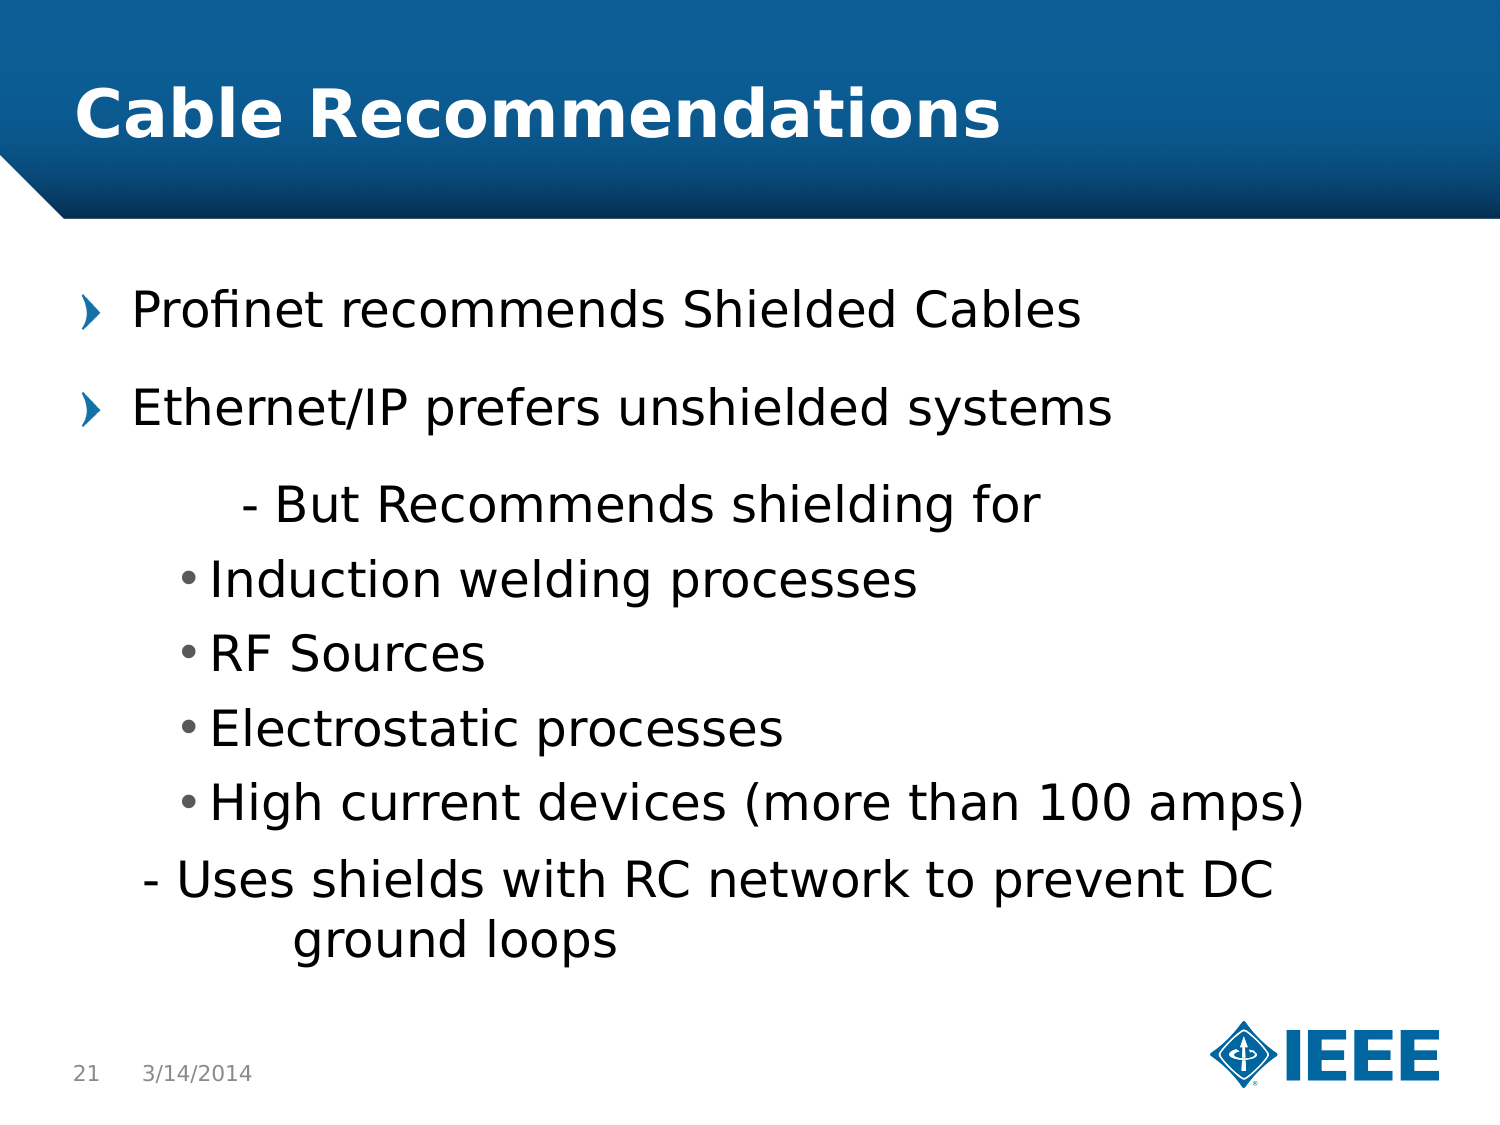

# Cable Recommendations
Profinet recommends Shielded Cables
Ethernet/IP prefers unshielded systems
	 - But Recommends shielding for
Induction welding processes
RF Sources
Electrostatic processes
High current devices (more than 100 amps)
- Uses shields with RC network to prevent DC 		ground loops

21
3/14/2014